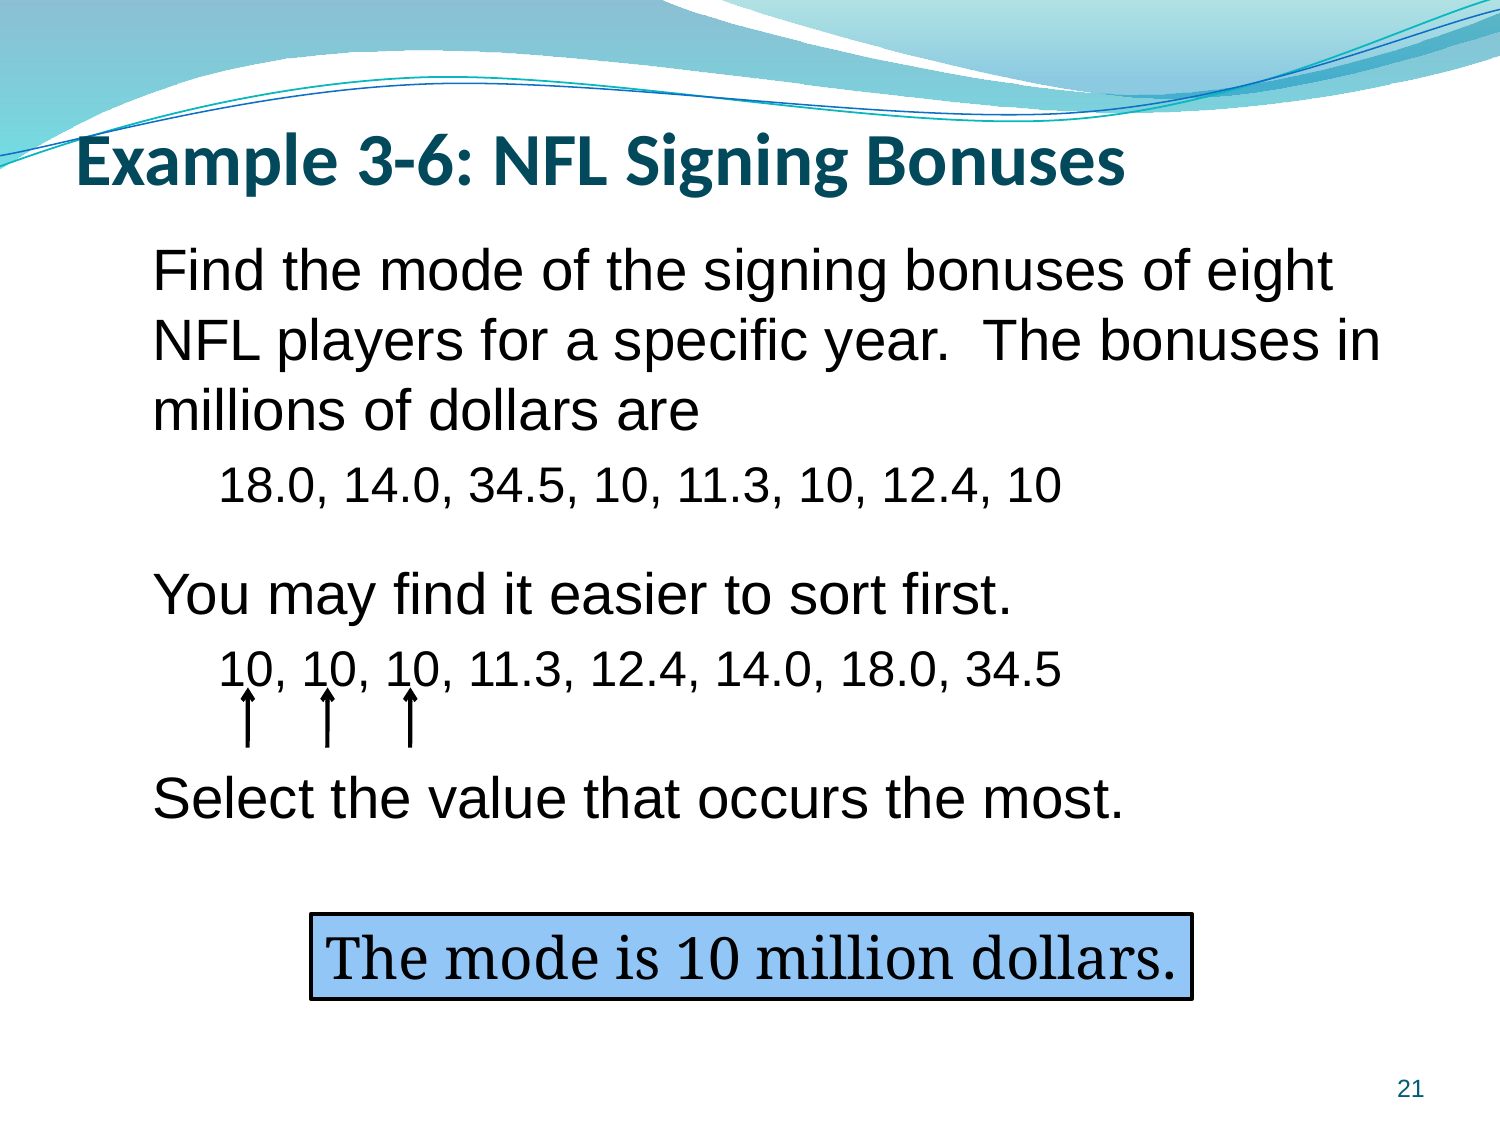

# Example 3-6: NFL Signing Bonuses
Find the mode of the signing bonuses of eight NFL players for a specific year.  The bonuses in millions of dollars are
18.0, 14.0, 34.5, 10, 11.3, 10, 12.4, 10

You may find it easier to sort first.
10, 10, 10, 11.3, 12.4, 14.0, 18.0, 34.5

Select the value that occurs the most.
The mode is 10 million dollars.
21